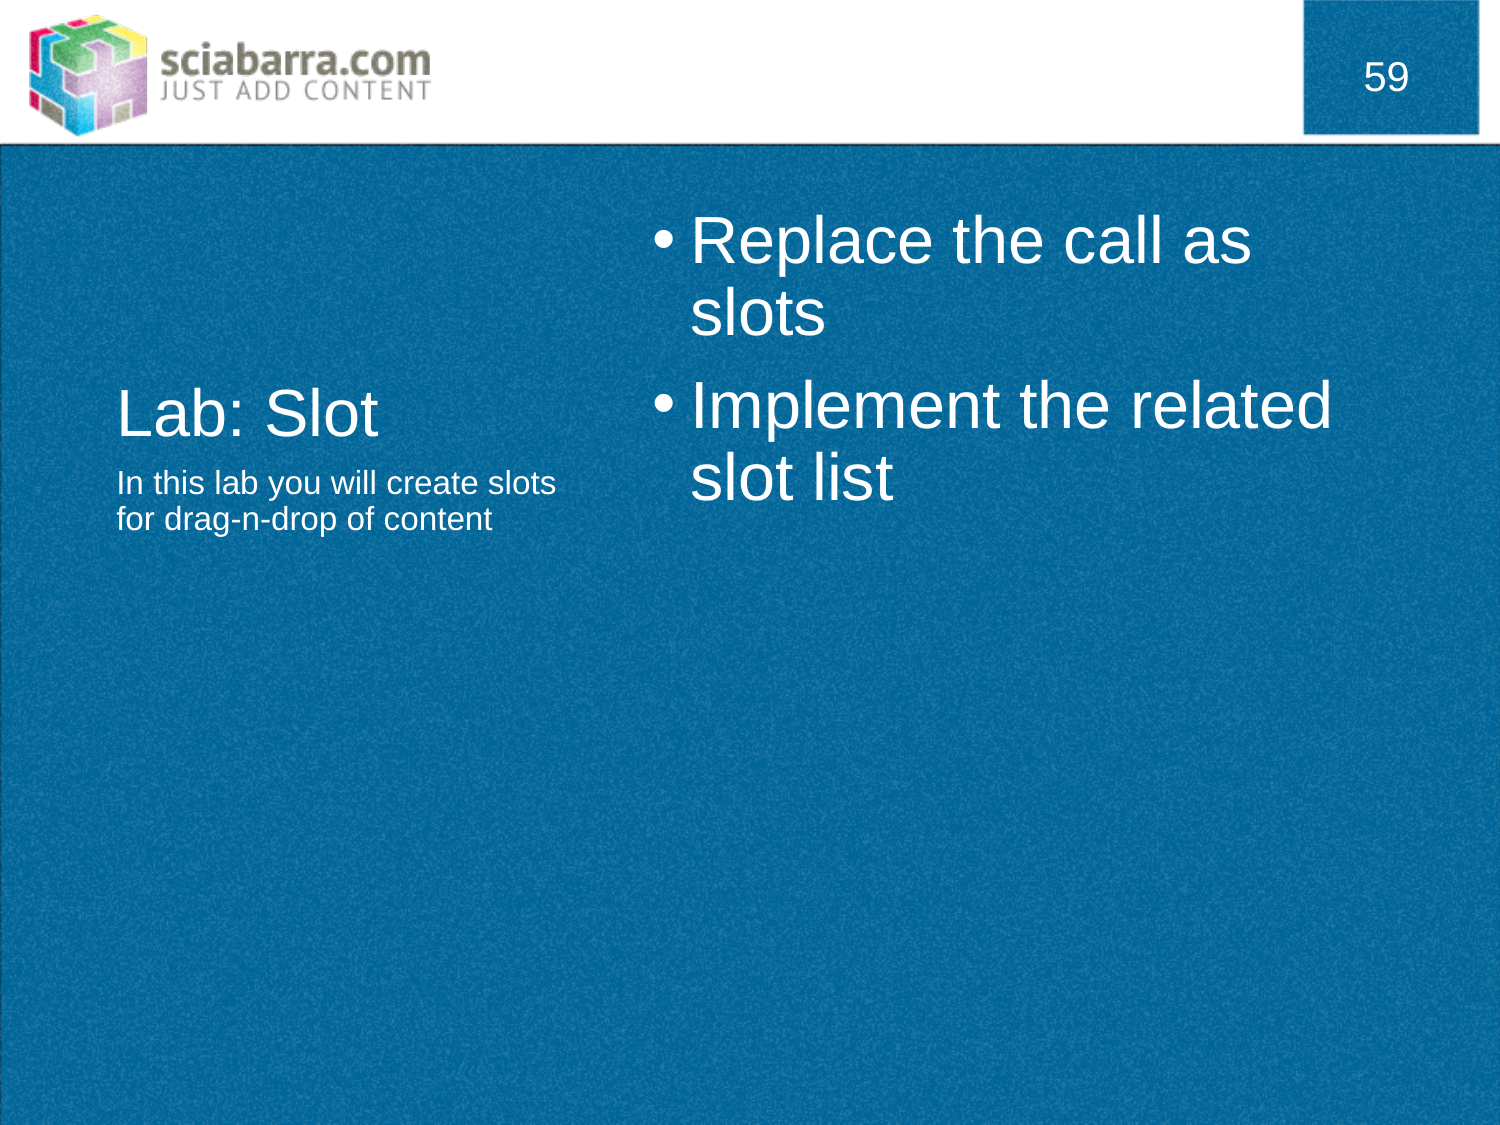

59
# Lab: Slot
Replace the call as slots
Implement the related slot list
In this lab you will create slots for drag-n-drop of content